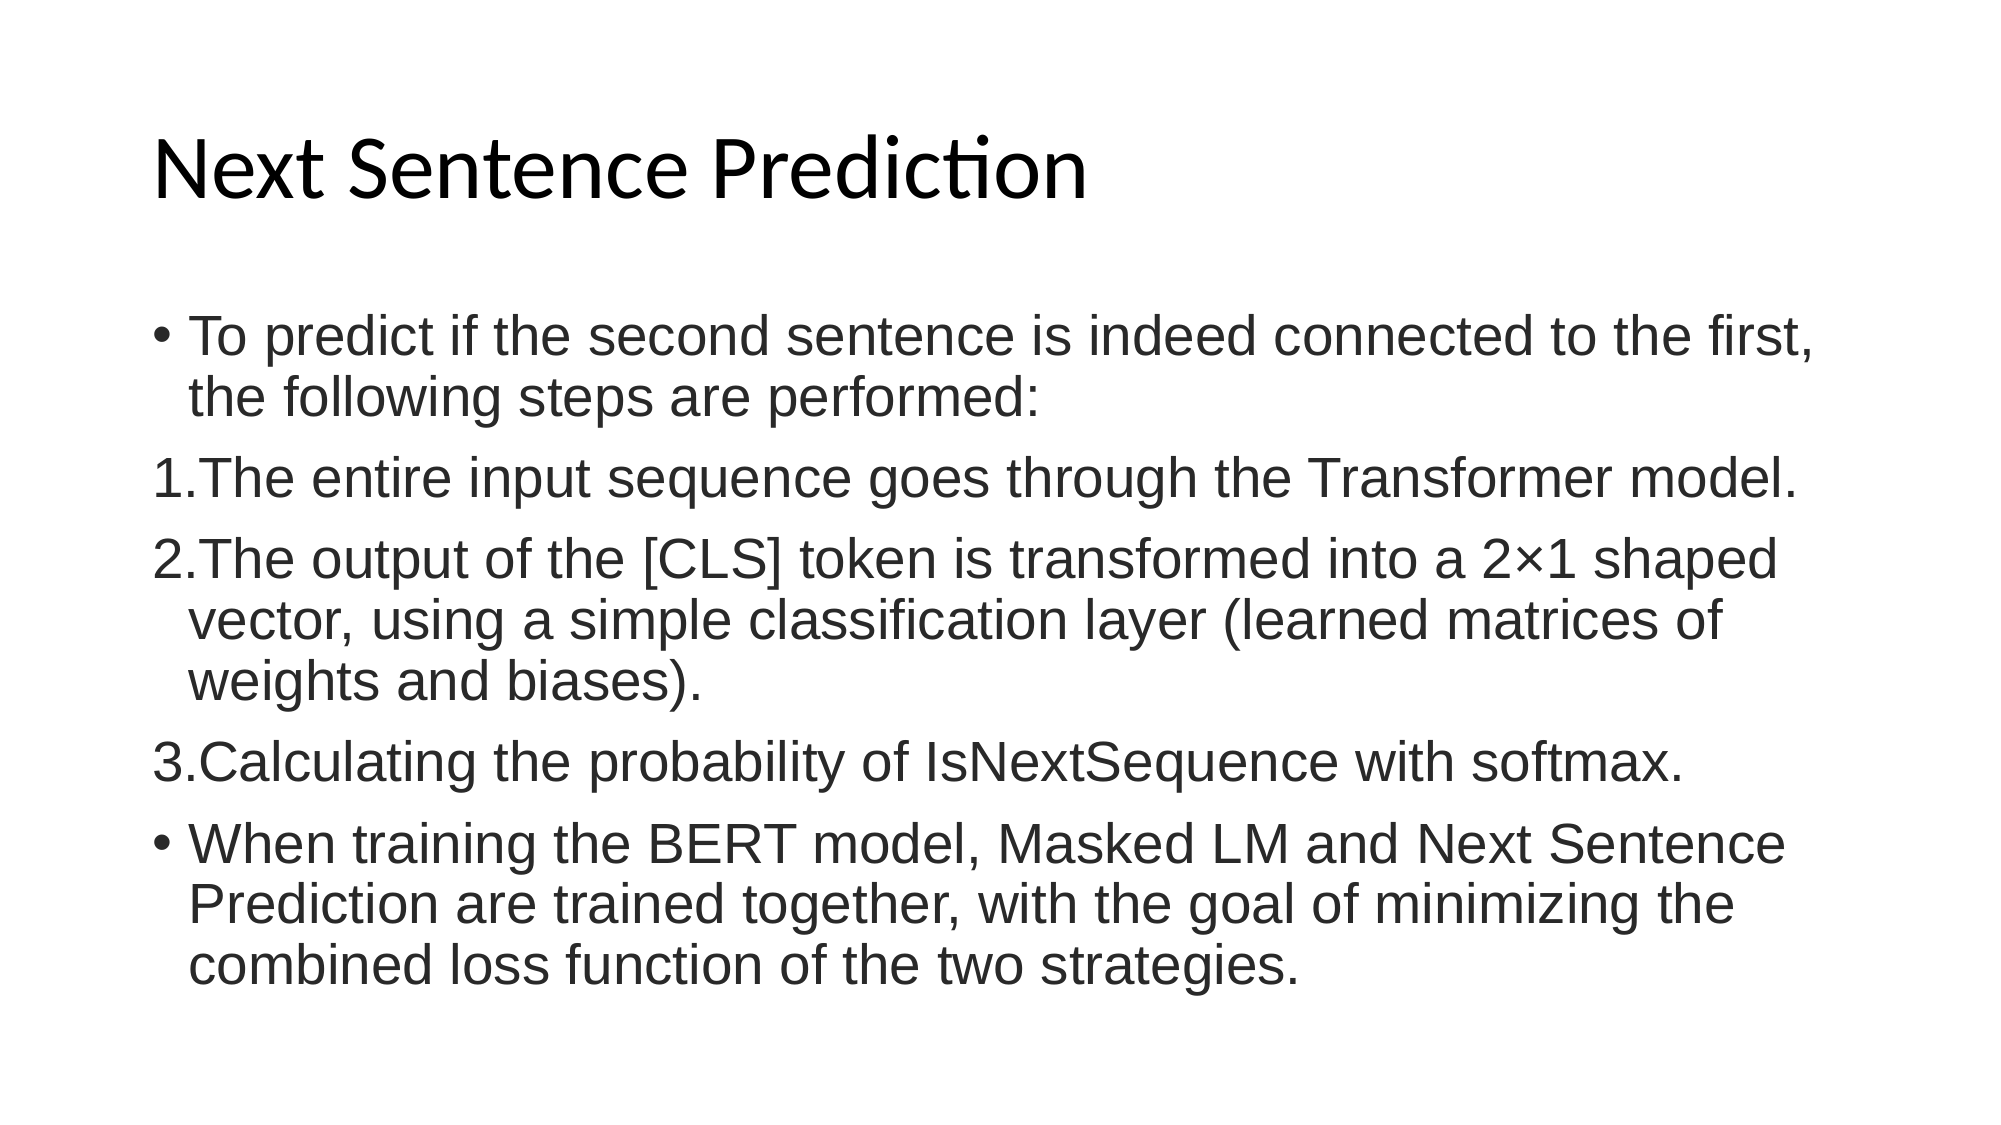

# Next Sentence Prediction
To predict if the second sentence is indeed connected to the first, the following steps are performed:
The entire input sequence goes through the Transformer model.
The output of the [CLS] token is transformed into a 2×1 shaped vector, using a simple classification layer (learned matrices of weights and biases).
Calculating the probability of IsNextSequence with softmax.
When training the BERT model, Masked LM and Next Sentence Prediction are trained together, with the goal of minimizing the combined loss function of the two strategies.